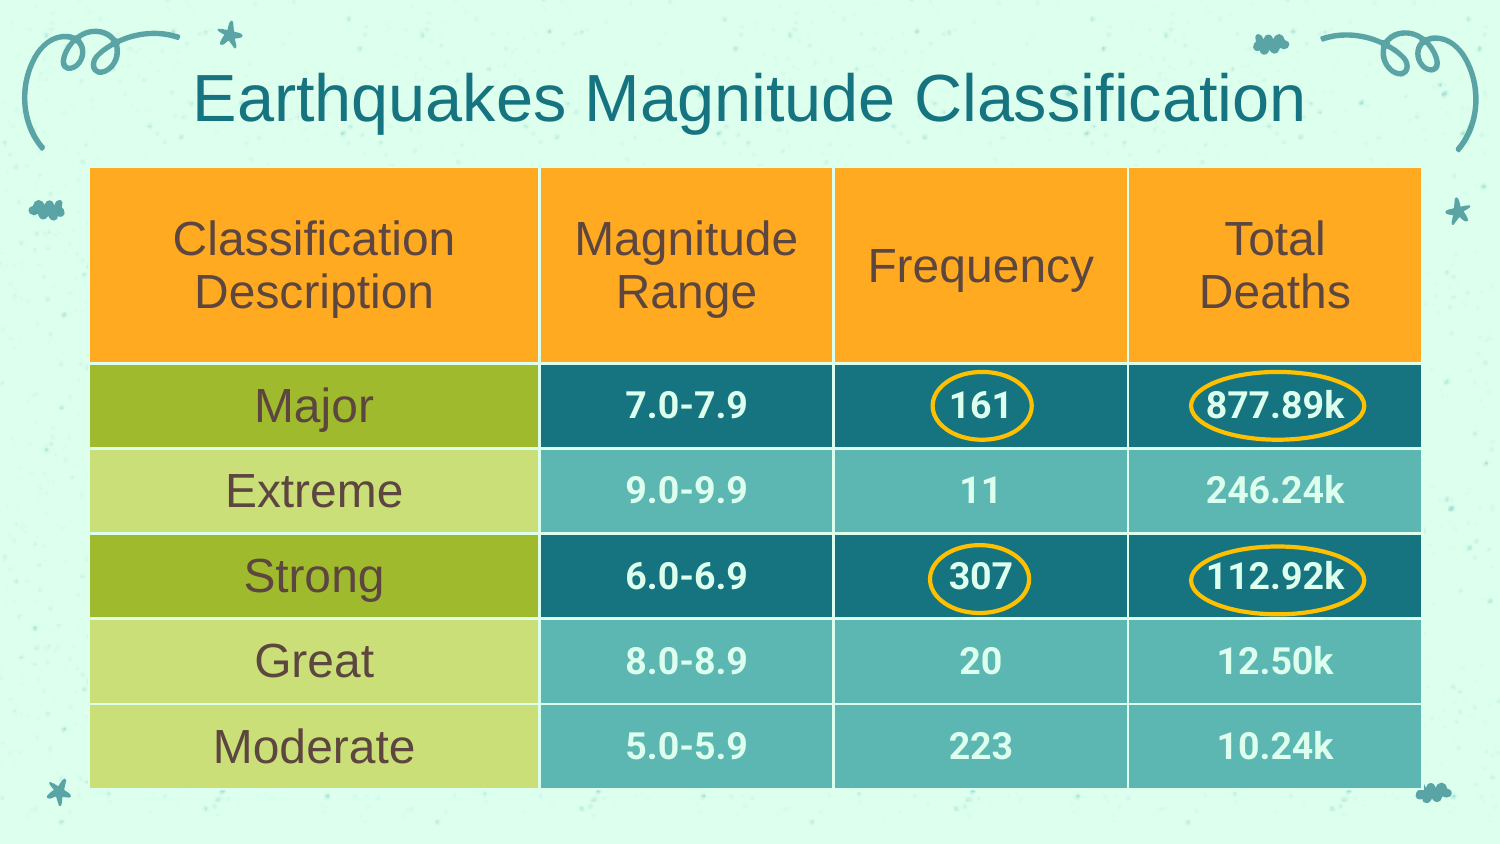

# Earthquakes Magnitude Classification
| Classification Description | Magnitude Range | Frequency | Total Deaths |
| --- | --- | --- | --- |
| Major | 7.0-7.9 | 161 | 877.89k |
| Extreme | 9.0-9.9 | 11 | 246.24k |
| Strong | 6.0-6.9 | 307 | 112.92k |
| Great | 8.0-8.9 | 20 | 12.50k |
| Moderate | 5.0-5.9 | 223 | 10.24k |